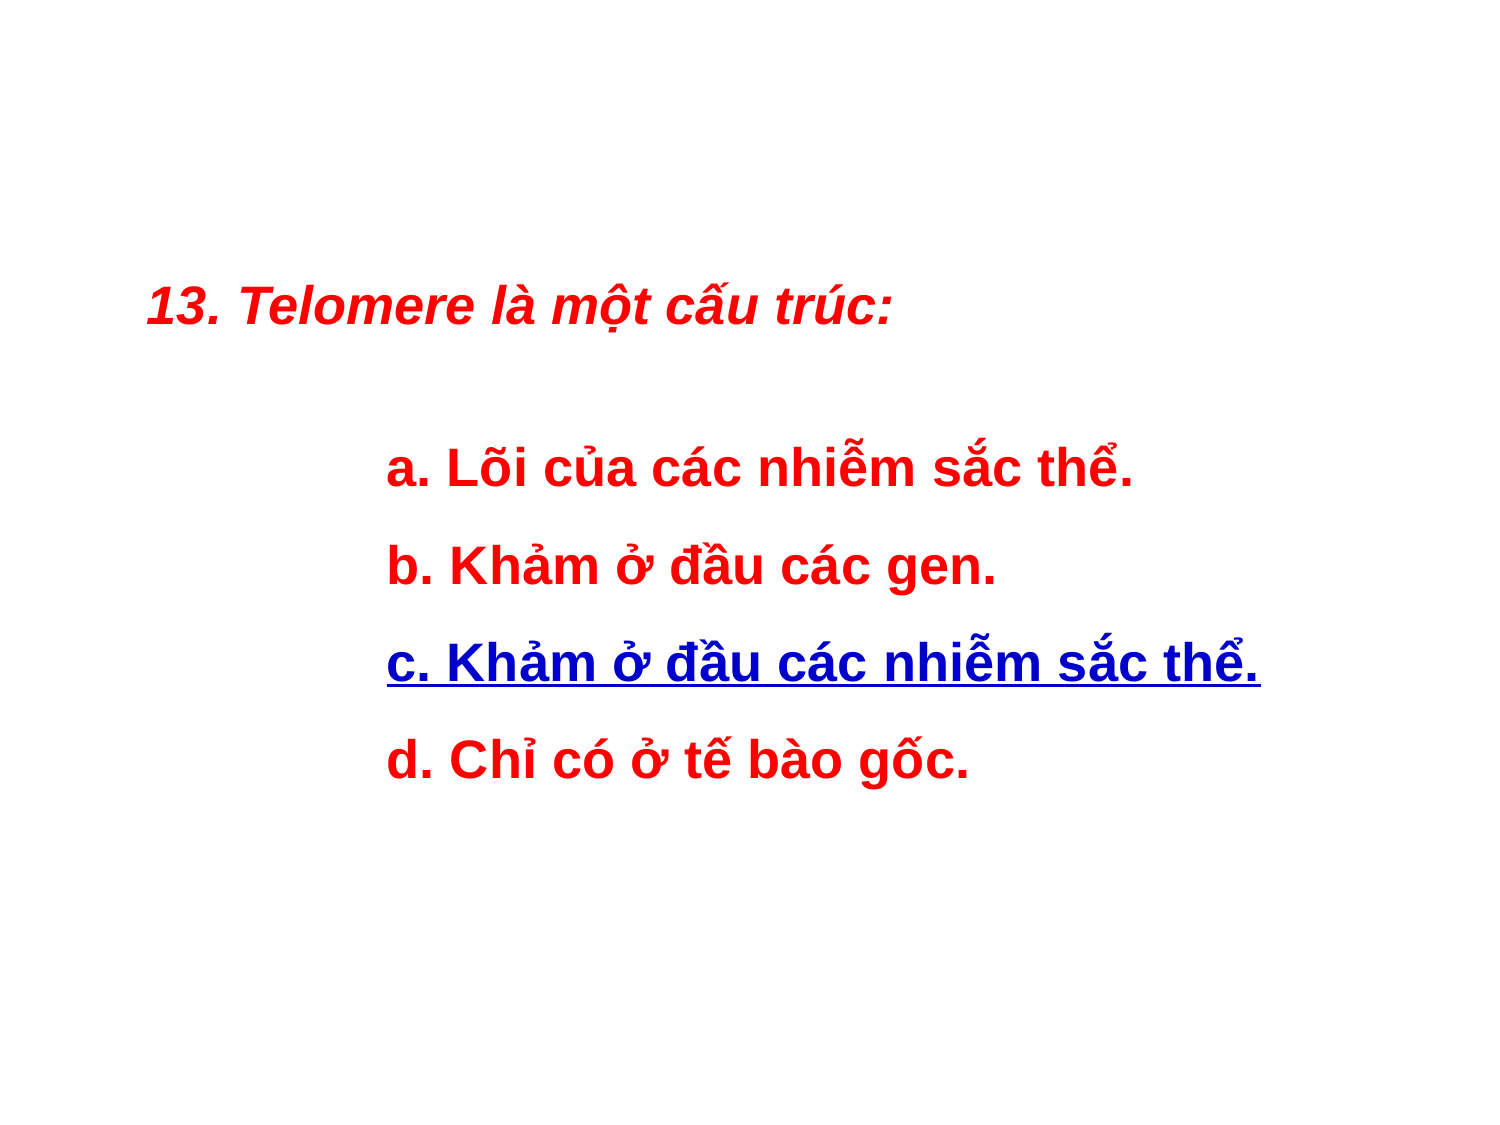

13. Telomere là một cấu trúc:

                a. Lõi của các nhiễm sắc thể.
                b. Khảm ở đầu các gen.
                c. Khảm ở đầu các nhiễm sắc thể.
                d. Chỉ có ở tế bào gốc.